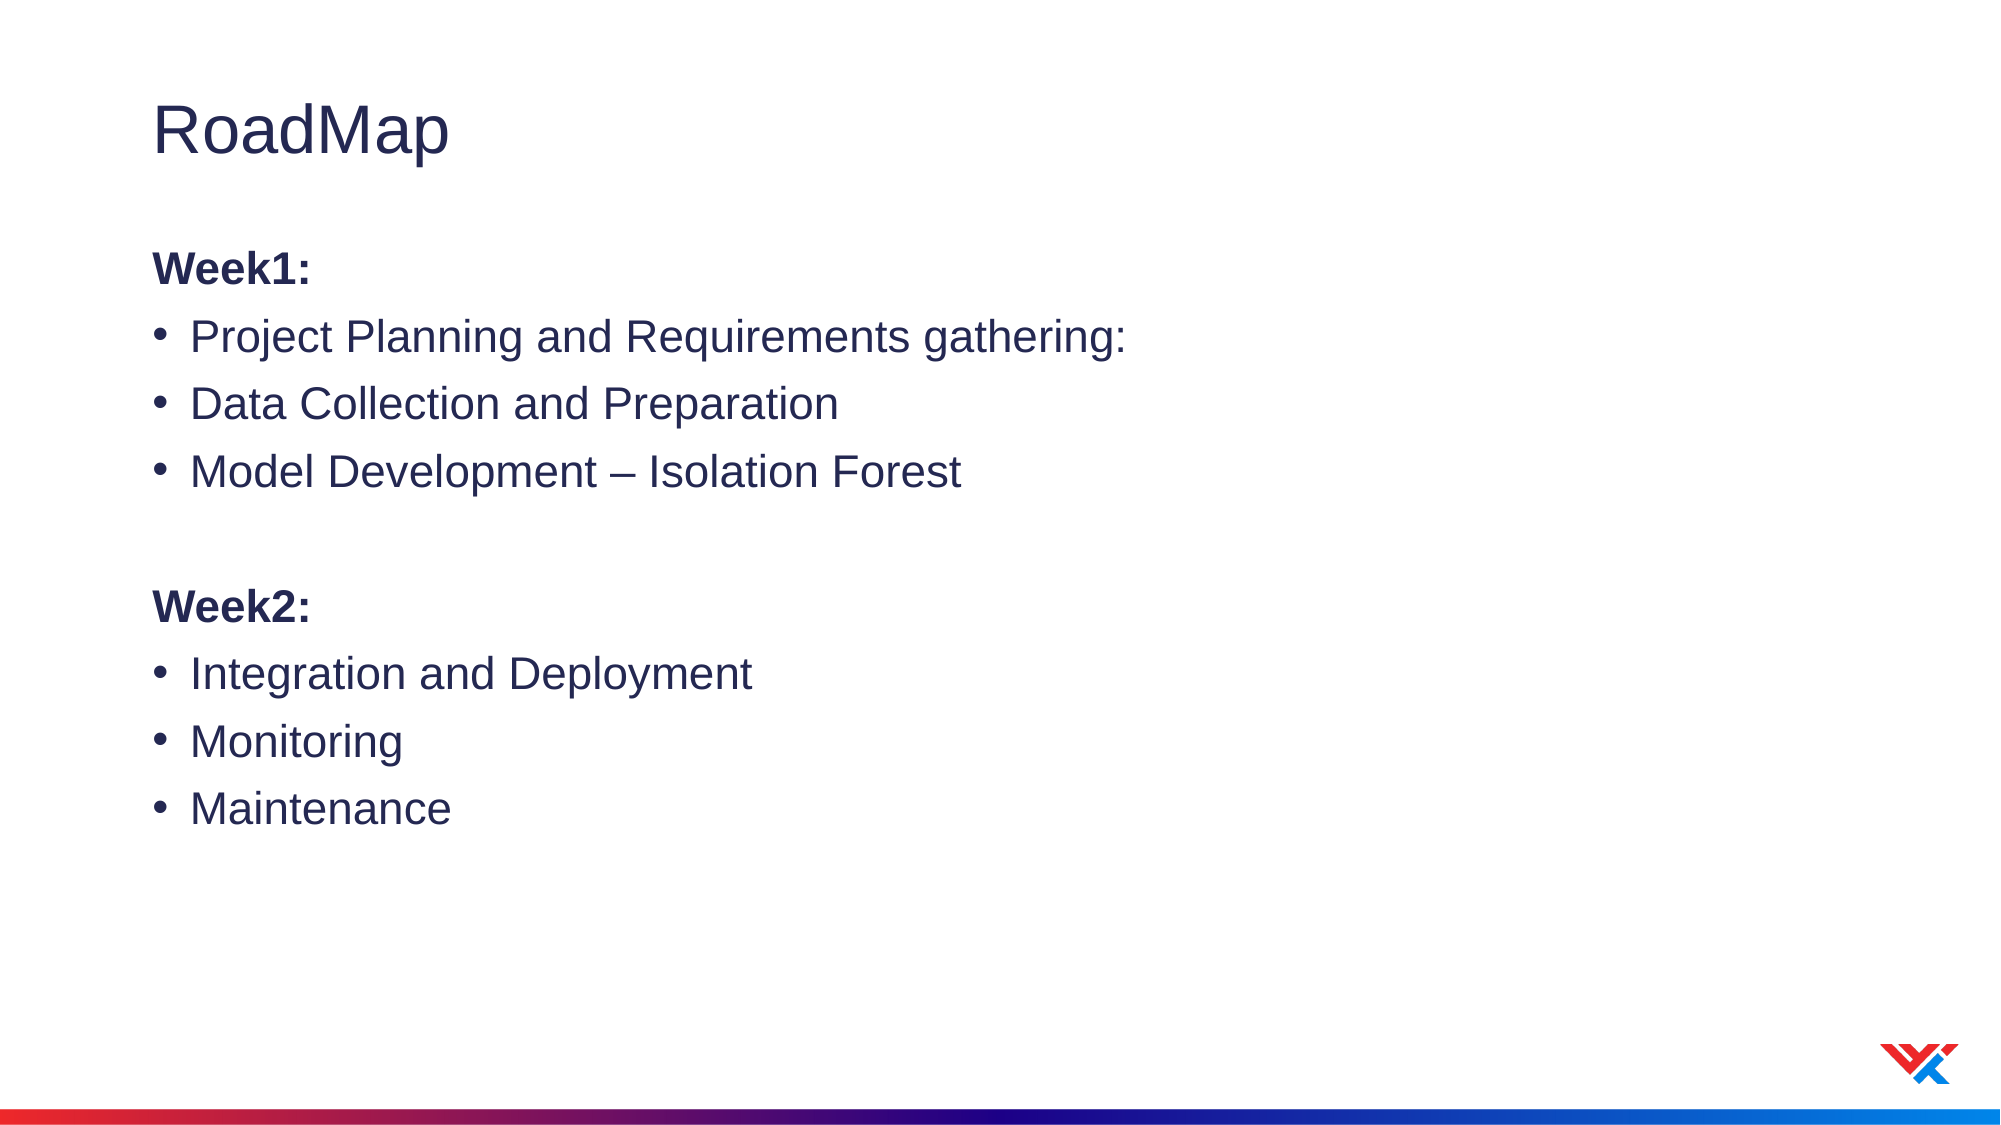

# RoadMap
Week1:
Project Planning and Requirements gathering:
Data Collection and Preparation
Model Development – Isolation Forest

Week2:
Integration and Deployment
Monitoring
Maintenance